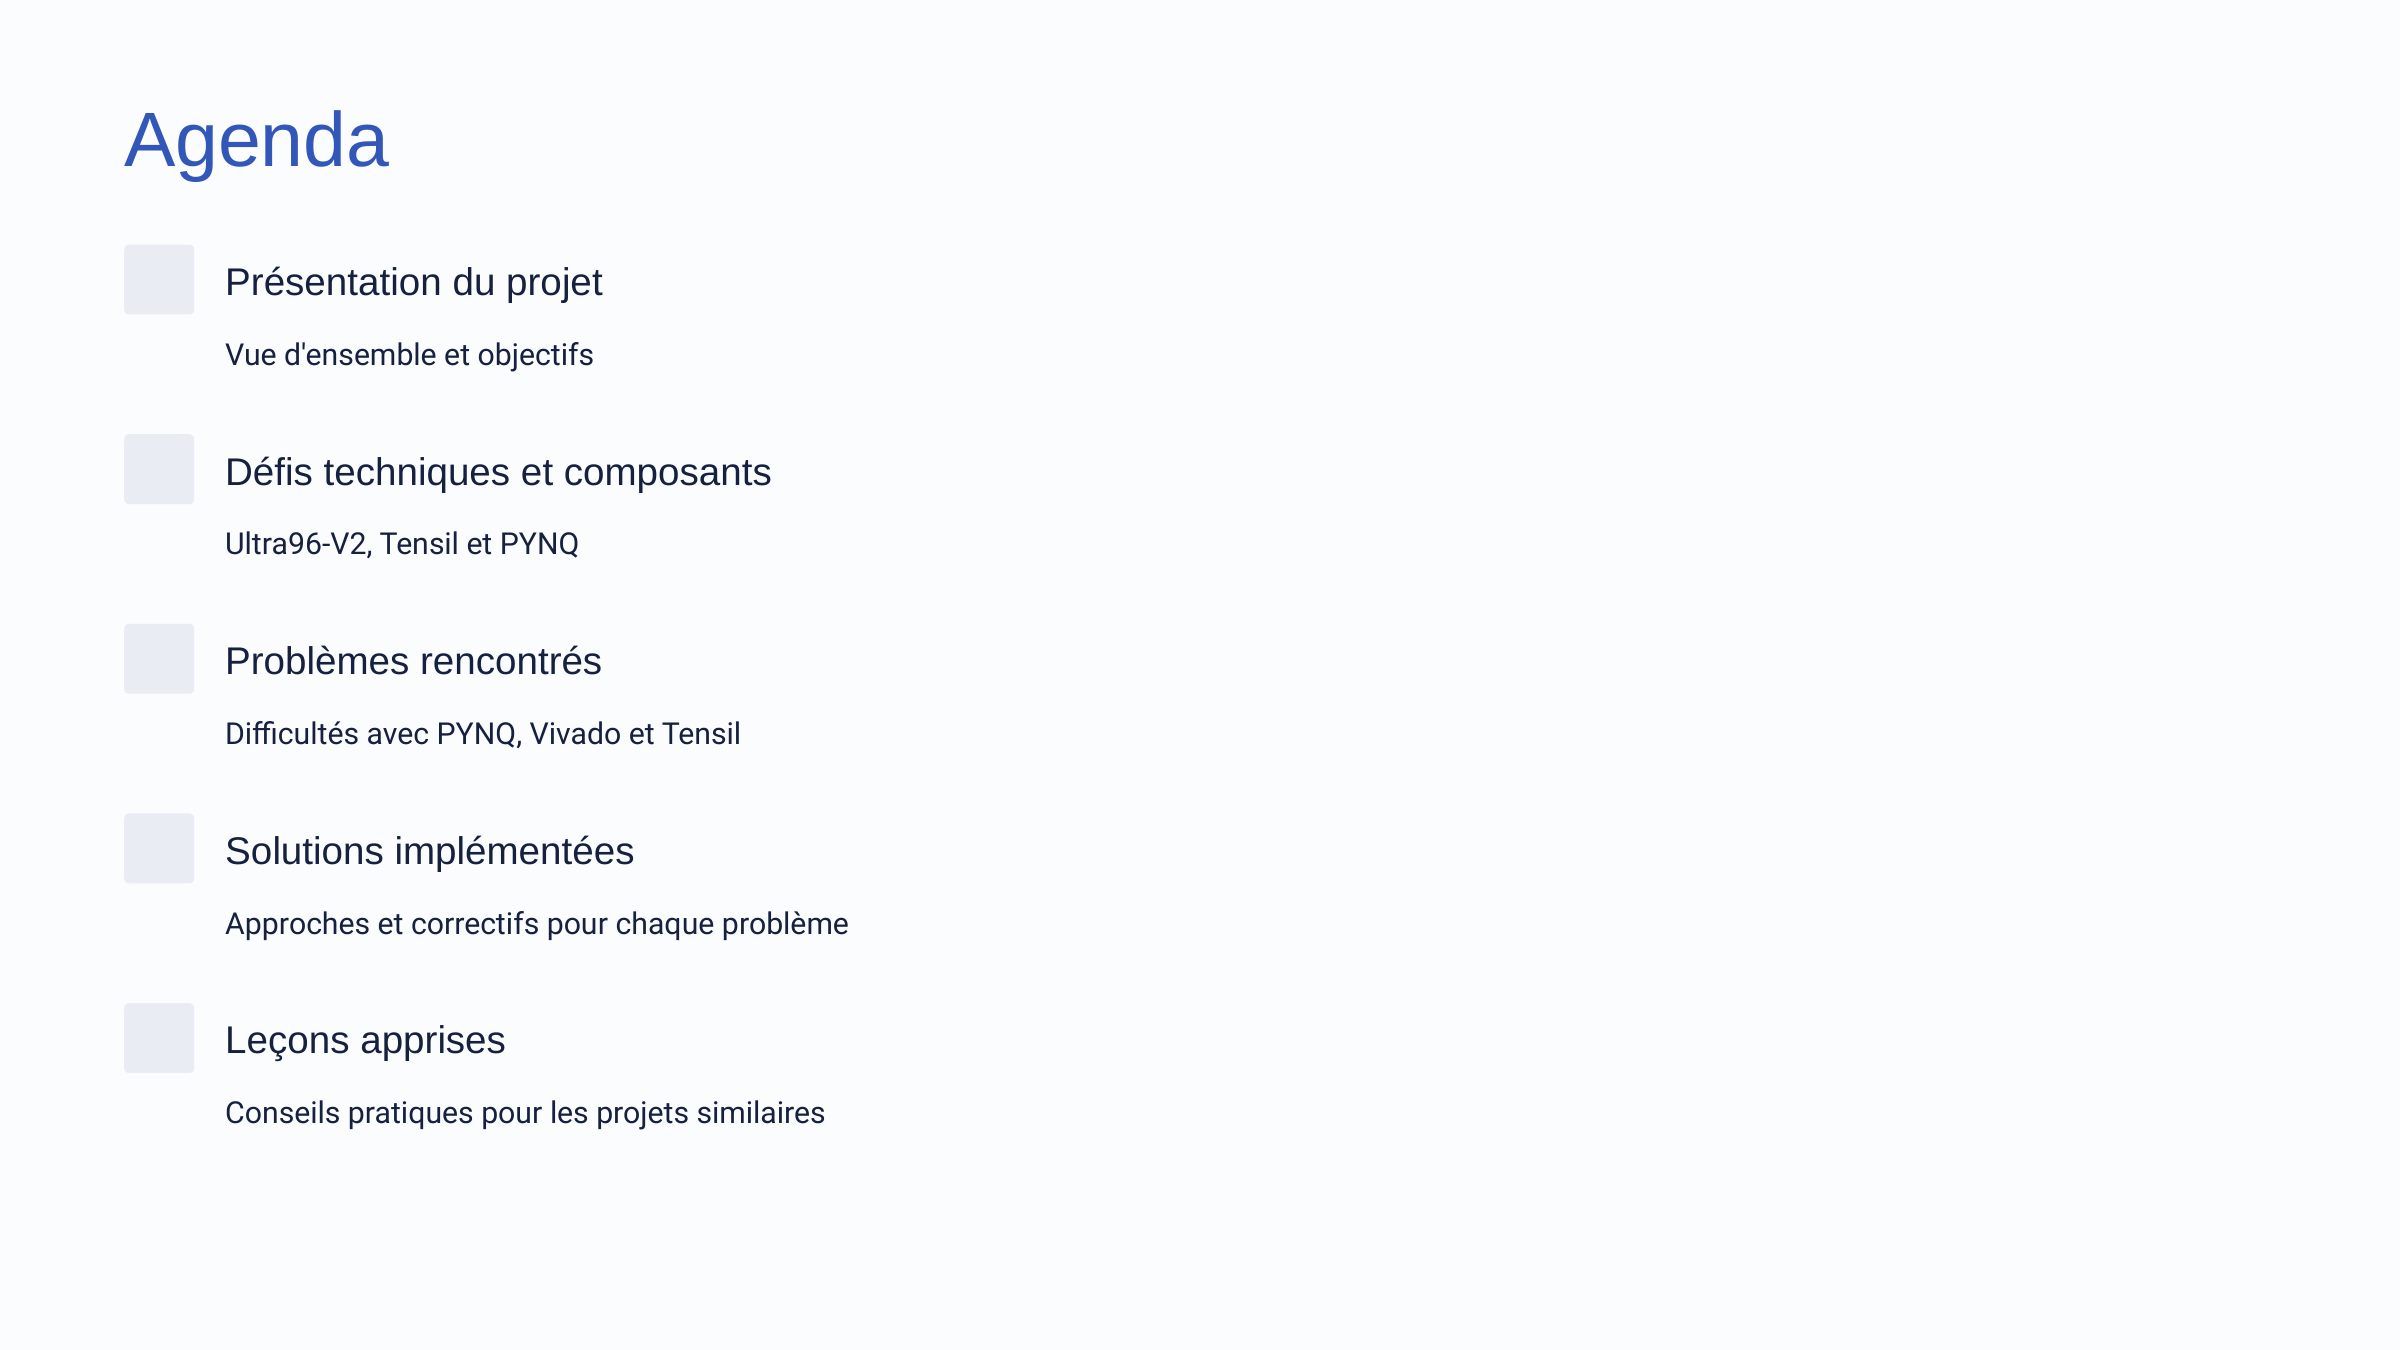

Agenda

Présentation du projet
Vue d'ensemble et objectifs

Défis techniques et composants
Ultra96-V2, Tensil et PYNQ

Problèmes rencontrés
Difficultés avec PYNQ, Vivado et Tensil

Solutions implémentées
Approches et correctifs pour chaque problème

Leçons apprises
Conseils pratiques pour les projets similaires